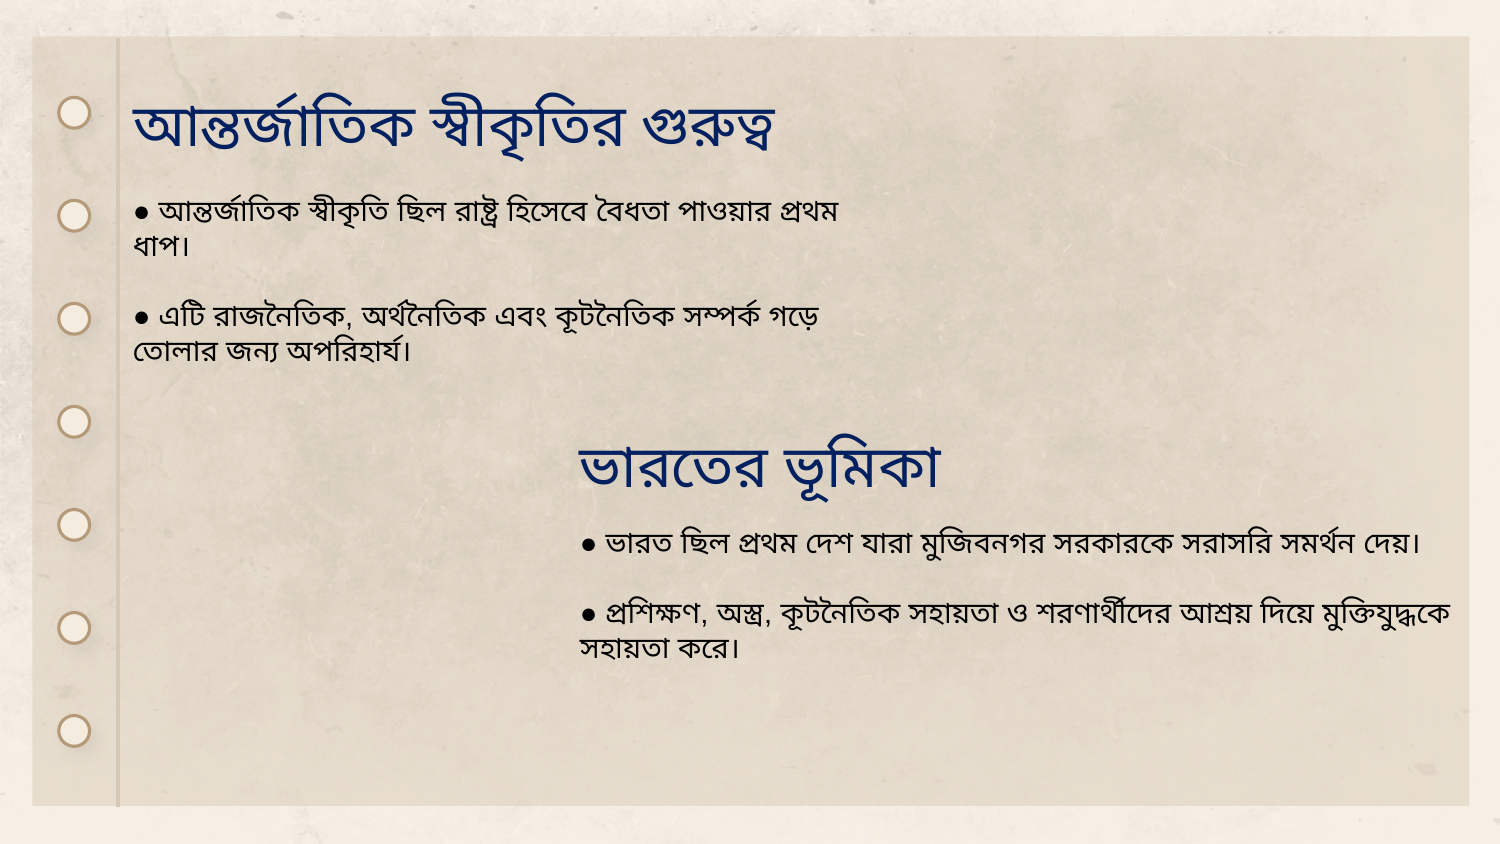

# আন্তর্জাতিক স্বীকৃতির গুরুত্ব
● আন্তর্জাতিক স্বীকৃতি ছিল রাষ্ট্র হিসেবে বৈধতা পাওয়ার প্রথম ধাপ।
● এটি রাজনৈতিক, অর্থনৈতিক এবং কূটনৈতিক সম্পর্ক গড়ে তোলার জন্য অপরিহার্য।
ভারতের ভূমিকা
● ভারত ছিল প্রথম দেশ যারা মুজিবনগর সরকারকে সরাসরি সমর্থন দেয়।
● প্রশিক্ষণ, অস্ত্র, কূটনৈতিক সহায়তা ও শরণার্থীদের আশ্রয় দিয়ে মুক্তিযুদ্ধকে সহায়তা করে।